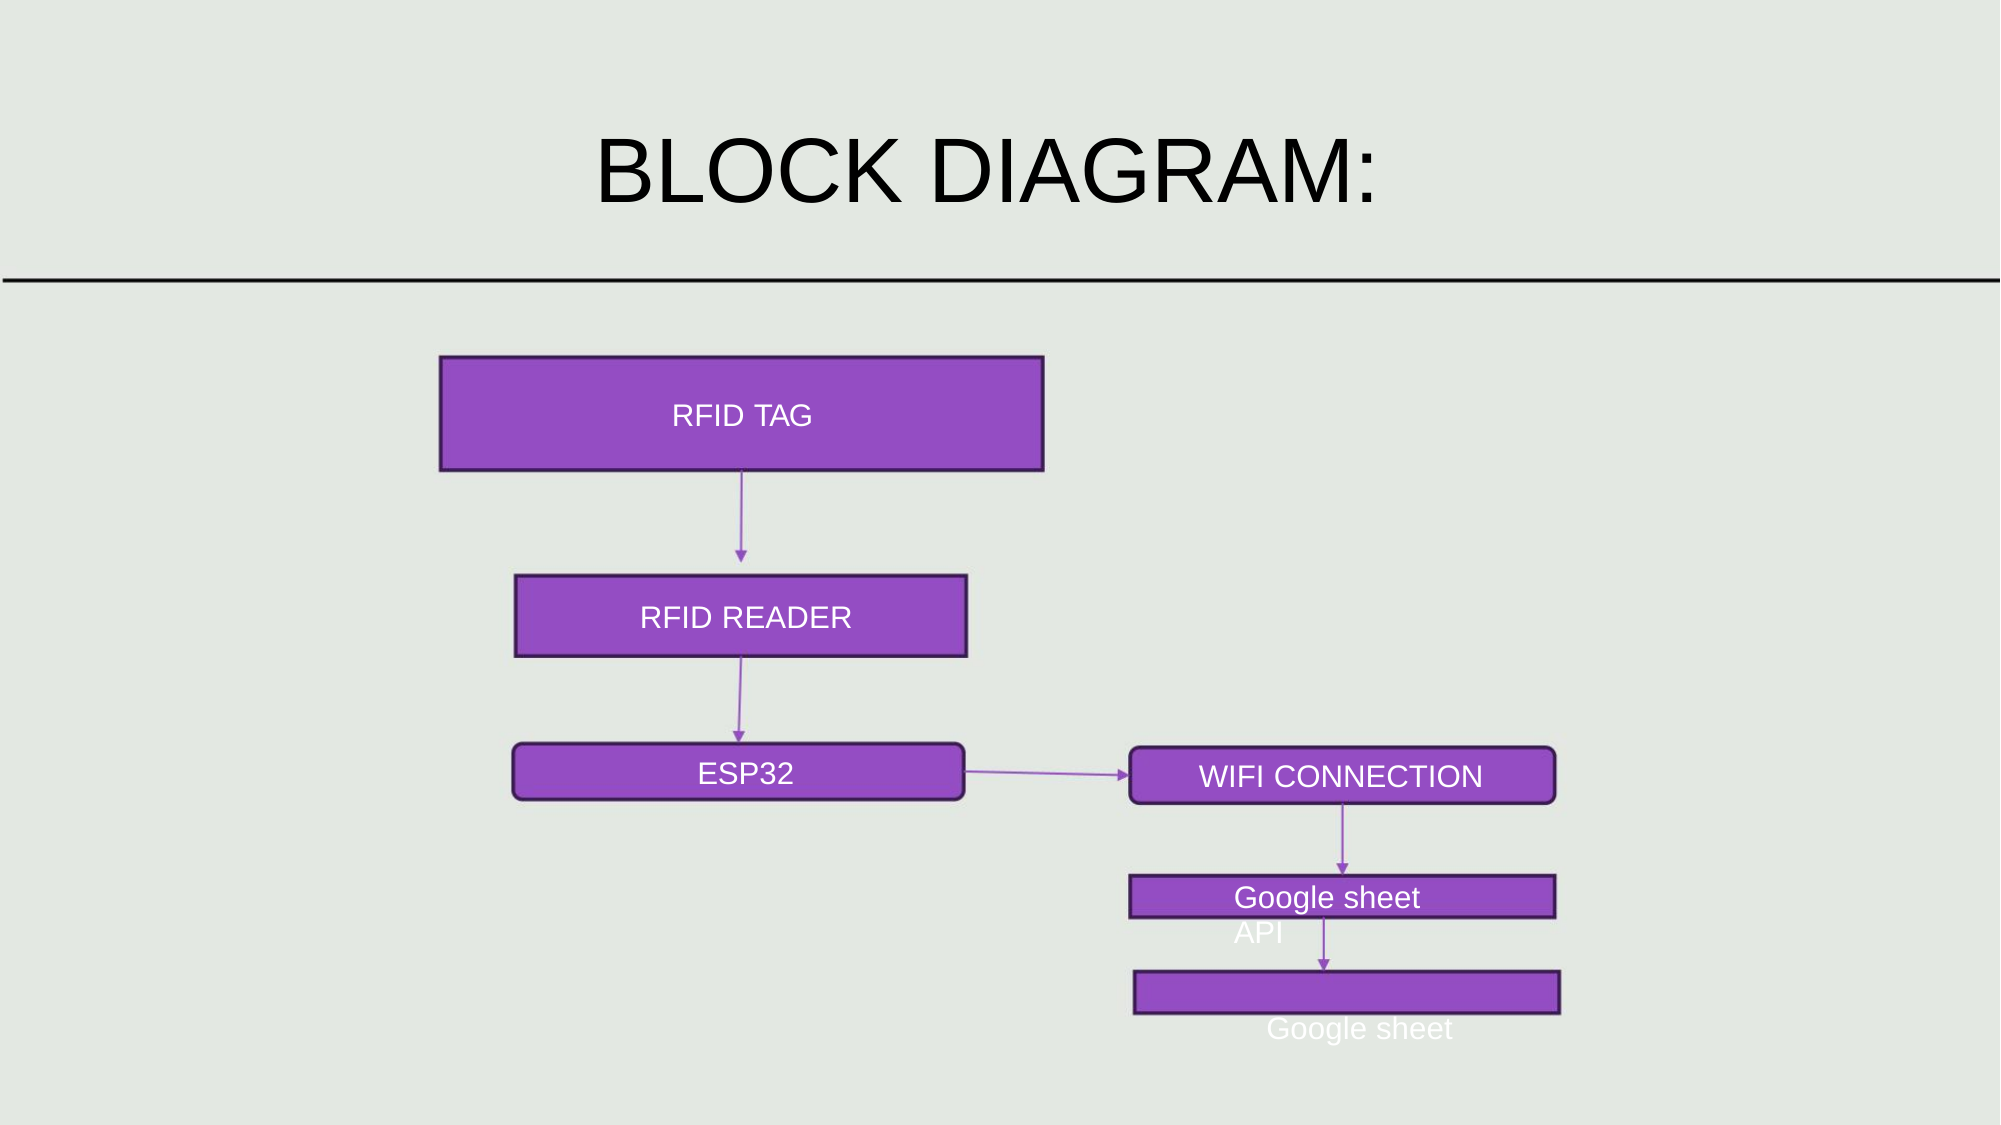

BLOCK DIAGRAM:
RFID TAG
RFID READER
ESP32
WIFI CONNECTION
Google sheet API
Google sheet